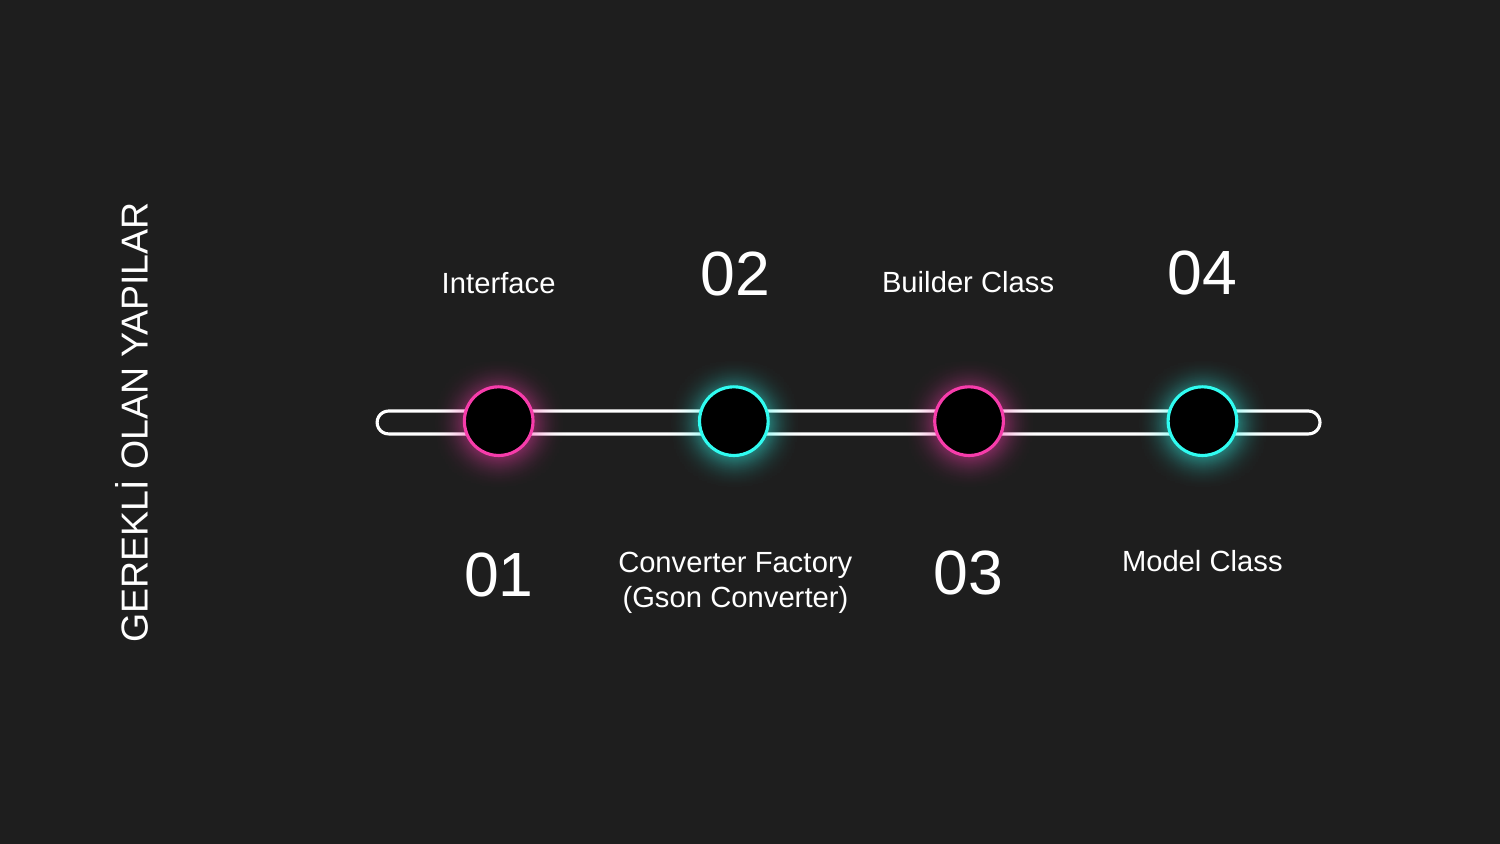

04
02
Builder Class
Interface
# GEREKLİ OLAN YAPILAR

03
01
Model Class
Converter Factory
(Gson Converter)